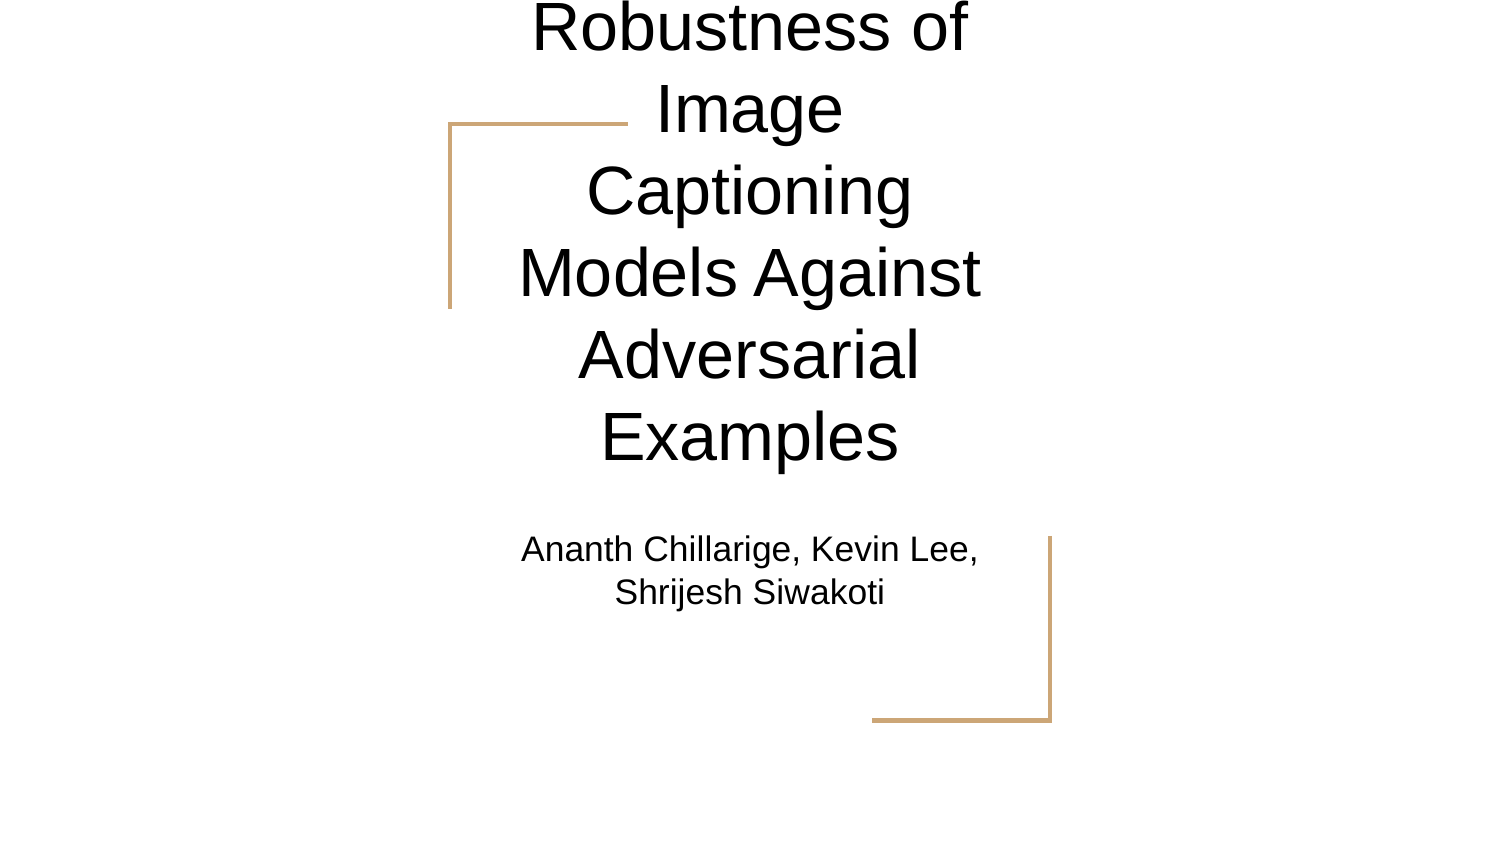

# Robustness of Image Captioning Models Against Adversarial Examples
Ananth Chillarige, Kevin Lee, Shrijesh Siwakoti